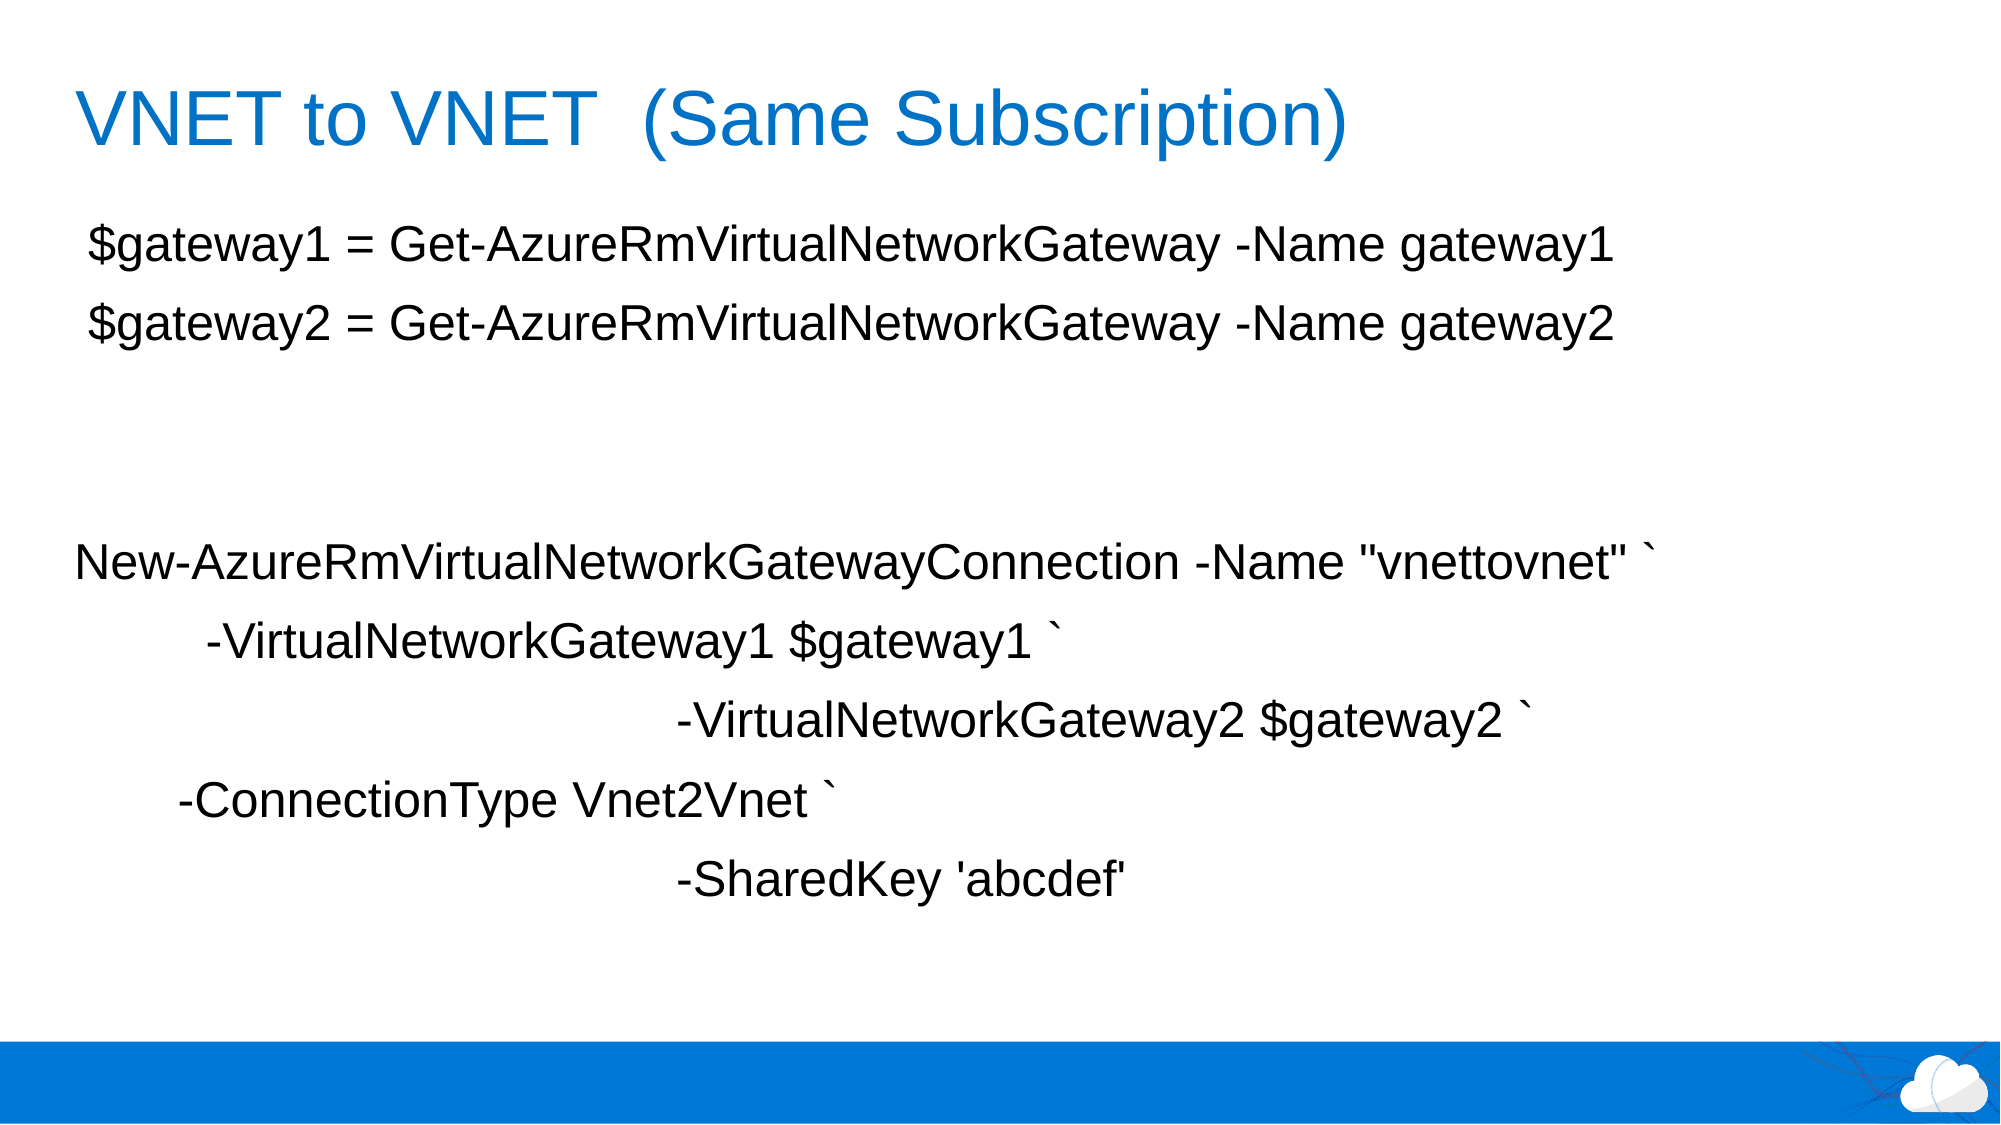

# VNET to VNET  (Same Subscription)
 $gateway1 = Get-AzureRmVirtualNetworkGateway -Name gateway1
 $gateway2 = Get-AzureRmVirtualNetworkGateway -Name gateway2

New-AzureRmVirtualNetworkGatewayConnection -Name "vnettovnet" `
			  -VirtualNetworkGateway1 $gateway1 `
                                           -VirtualNetworkGateway2 $gateway2 `
				-ConnectionType Vnet2Vnet `
                                           -SharedKey 'abcdef'